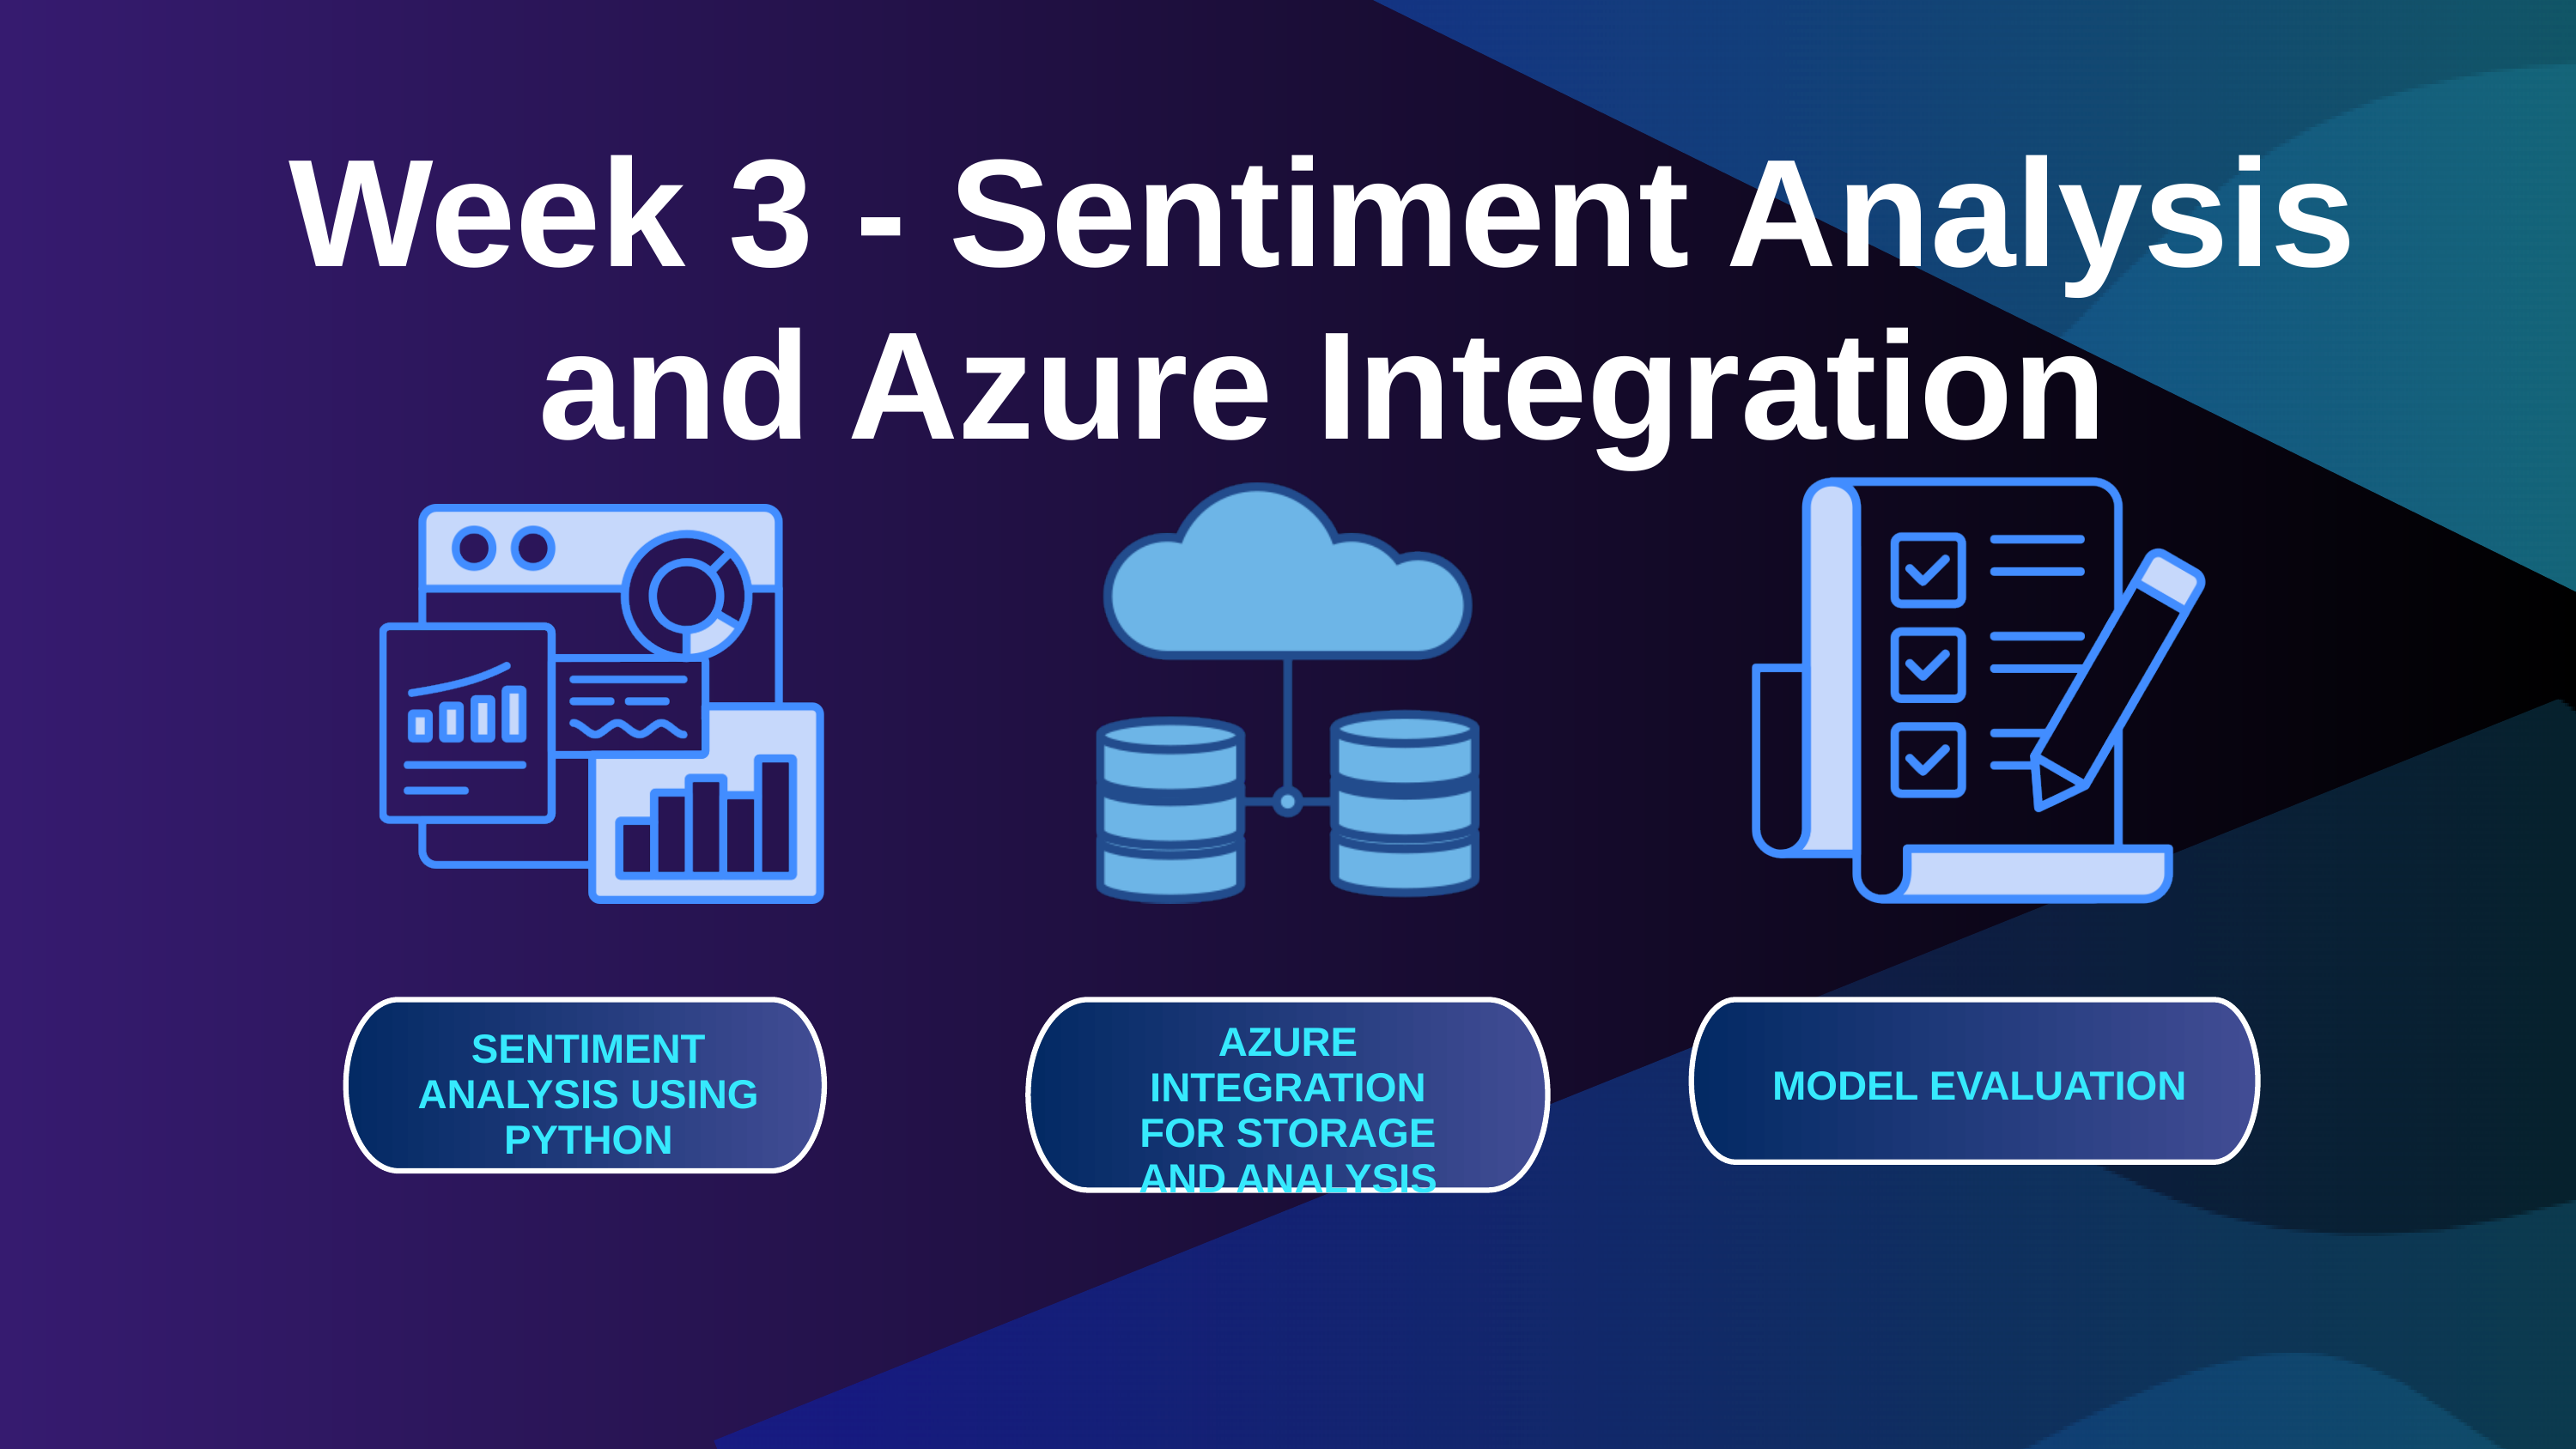

Week 3 - Sentiment Analysis and Azure Integration

AZURE INTEGRATION FOR STORAGE AND ANALYSIS
SENTIMENT ANALYSIS USING PYTHON
MODEL EVALUATION